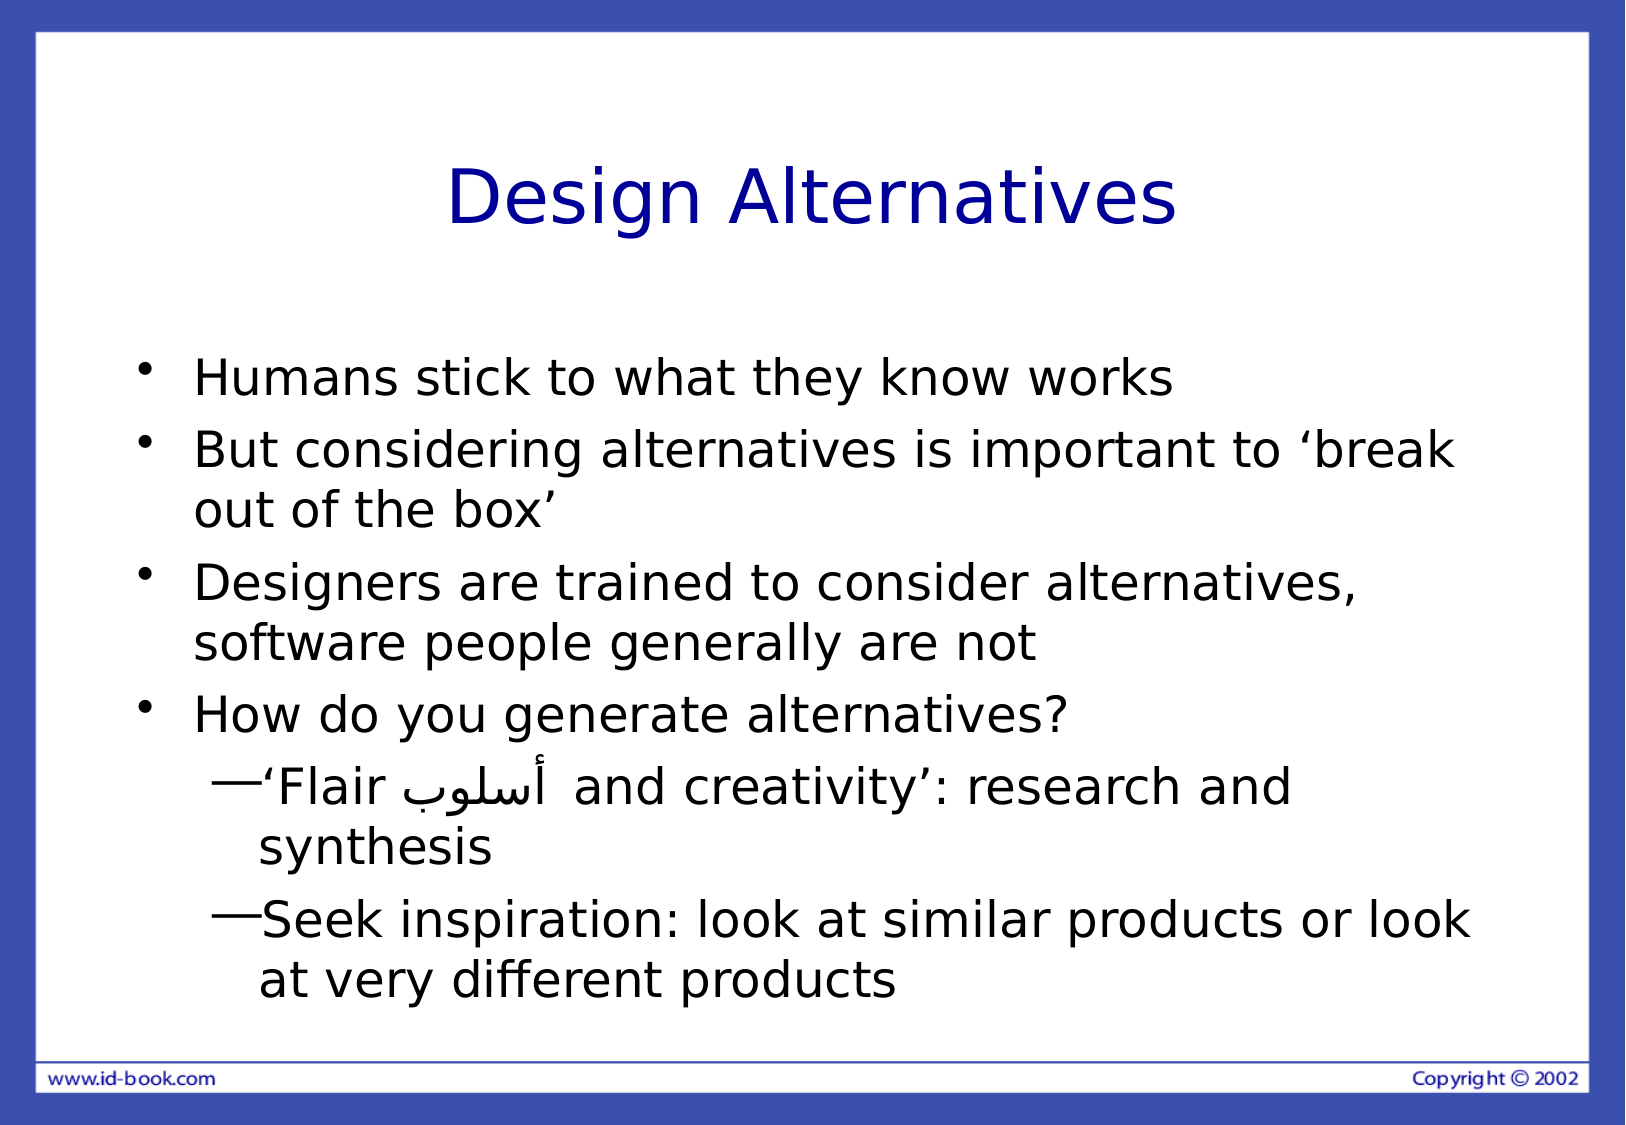

# Design Alternatives
Humans stick to what they know works
But considering alternatives is important to ‘break out of the box’
Designers are trained to consider alternatives, software people generally are not
How do you generate alternatives?
‘Flair أسلوب  and creativity’: research and synthesis
Seek inspiration: look at similar products or look at very different products